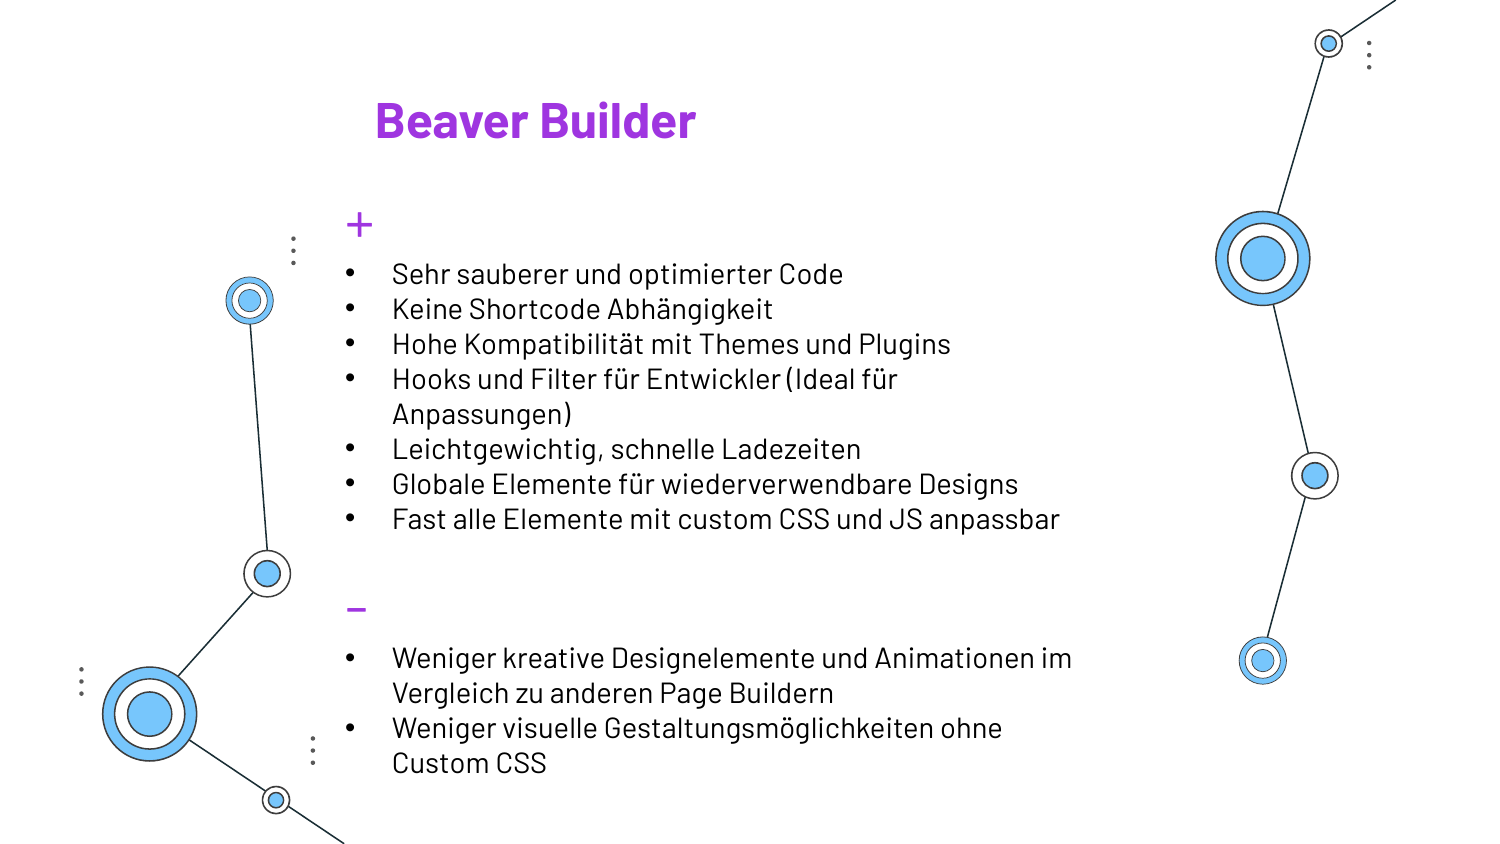

Beaver Builder
+
Sehr sauberer und optimierter Code
Keine Shortcode Abhängigkeit
Hohe Kompatibilität mit Themes und Plugins
Hooks und Filter für Entwickler (Ideal für Anpassungen)
Leichtgewichtig, schnelle Ladezeiten
Globale Elemente für wiederverwendbare Designs
Fast alle Elemente mit custom CSS und JS anpassbar

-
Weniger kreative Designelemente und Animationen im Vergleich zu anderen Page Buildern
Weniger visuelle Gestaltungsmöglichkeiten ohne Custom CSS